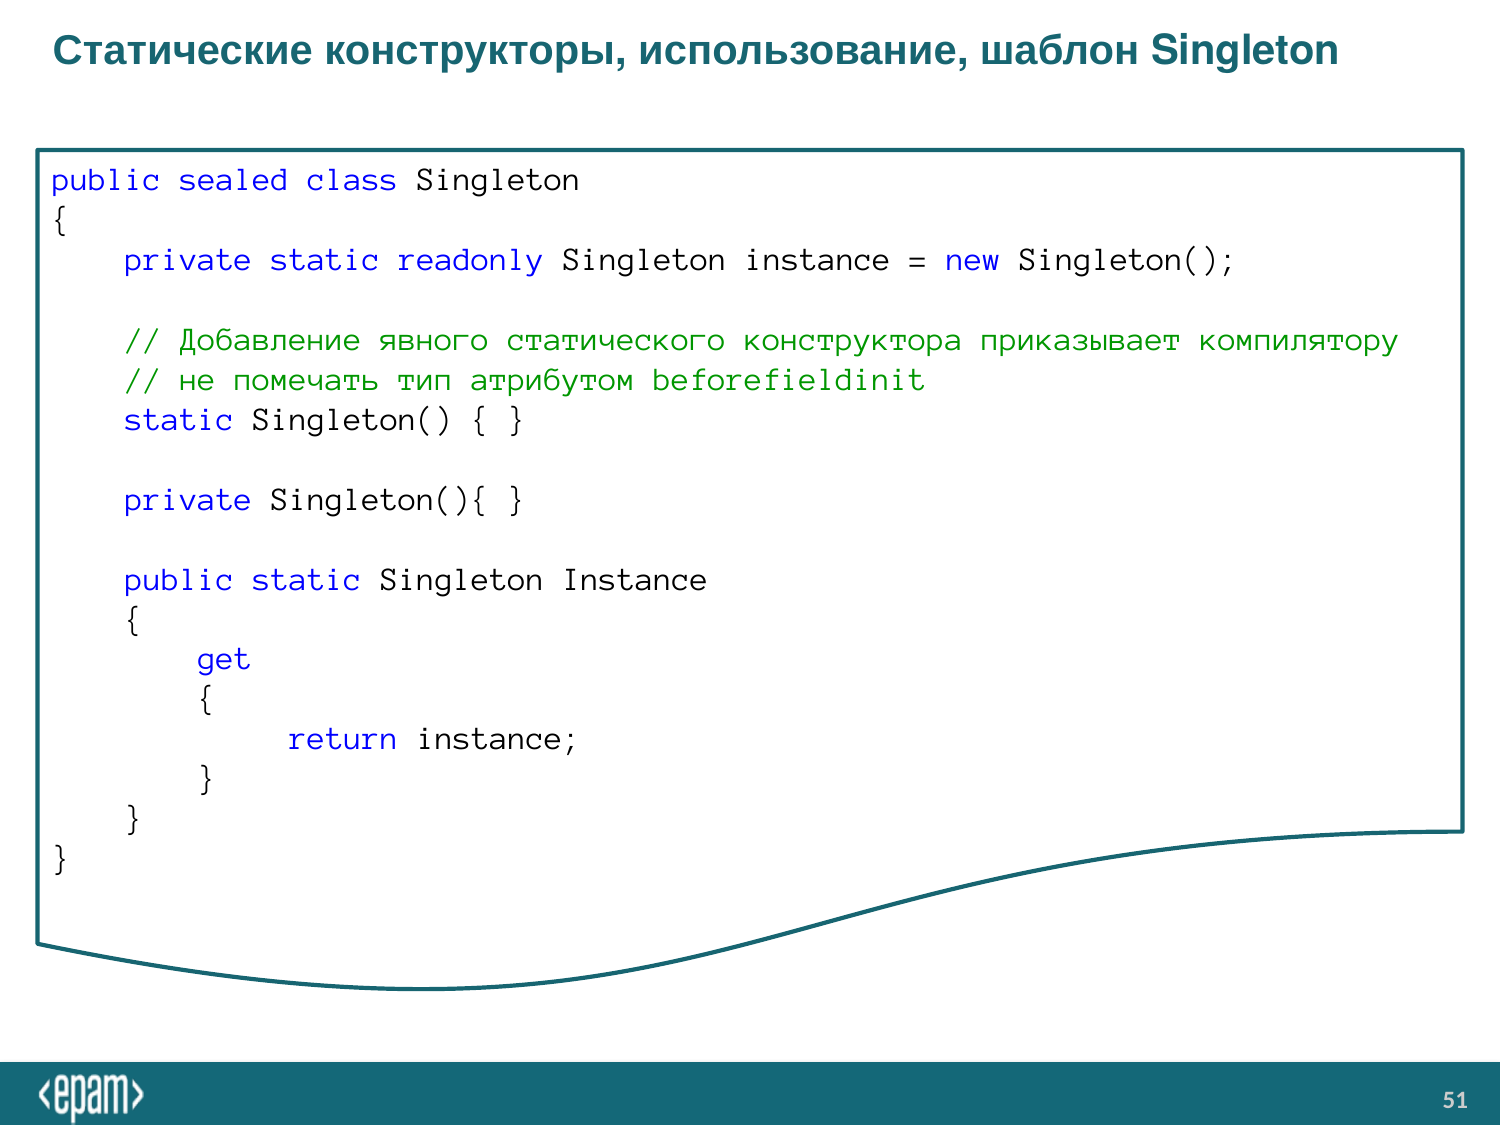

# Статические конструкторы, использование, шаблон Singleton
public sealed class Singleton
{
    private static readonly Singleton instance = new Singleton();

    // Добавление явного статического конструктора приказывает компилятору
    // не помечать тип атрибутом beforefieldinit
    static Singleton() { }

    private Singleton(){ }

    public static Singleton Instance
    {
        get
        {
             return instance;
        }
    }
}